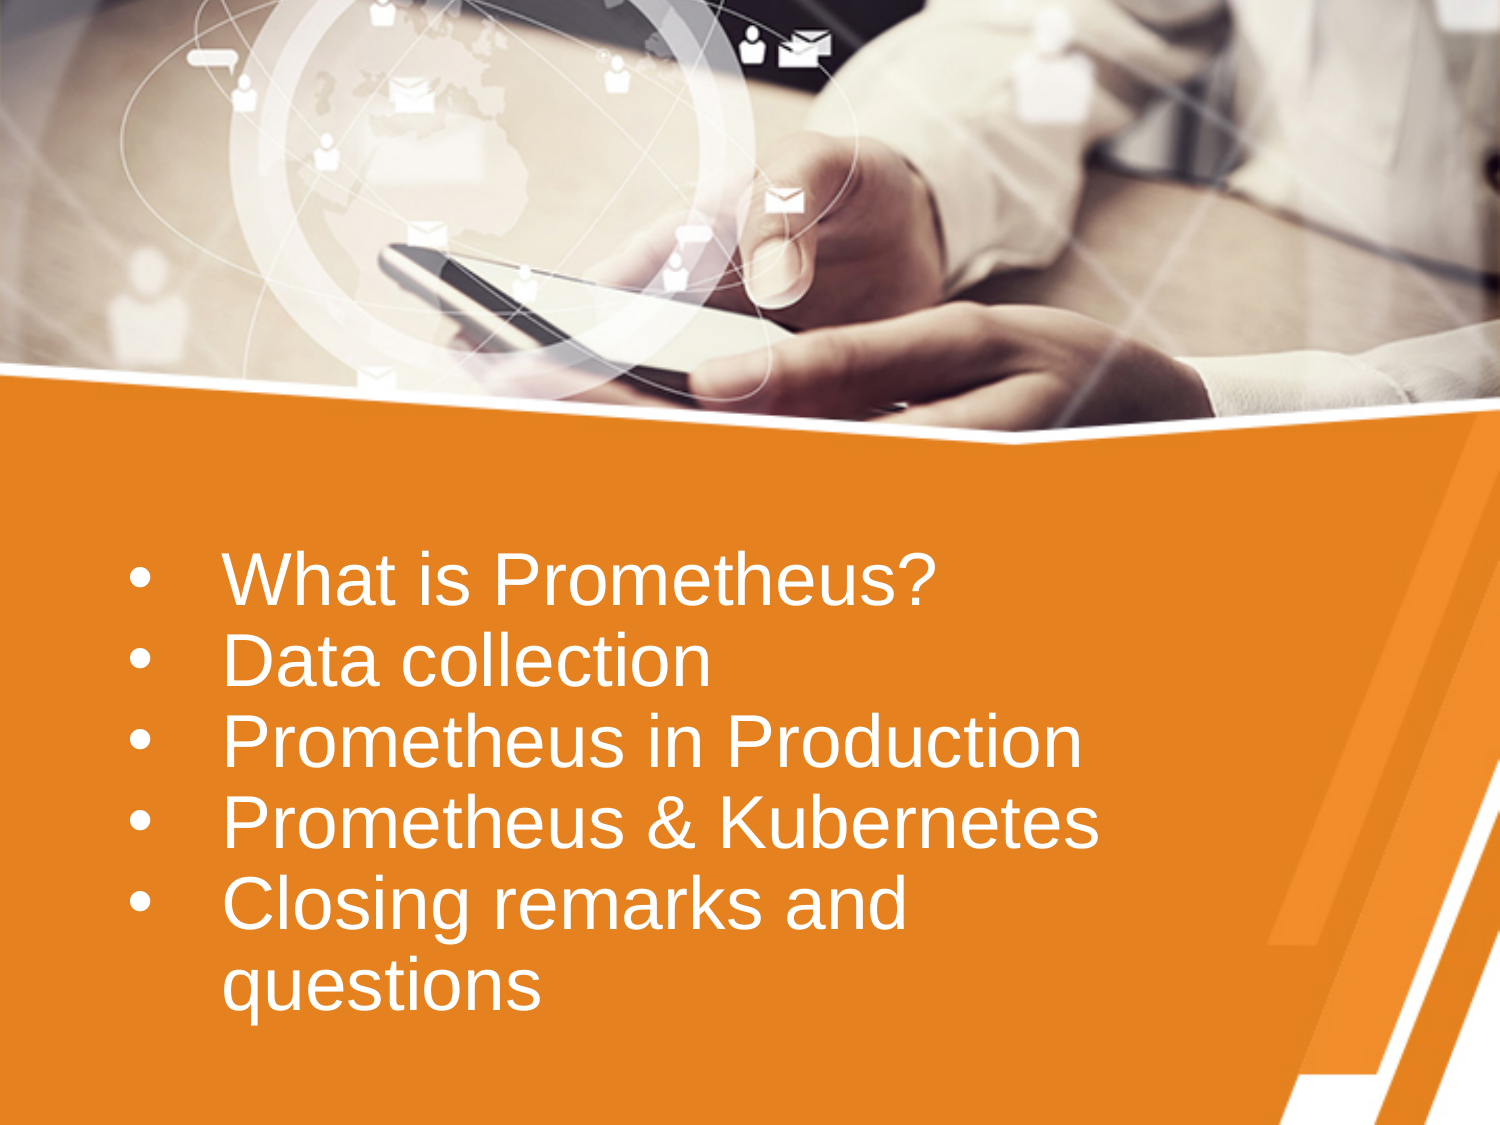

What is Prometheus?
Data collection
Prometheus in Production
Prometheus & Kubernetes
Closing remarks and questions